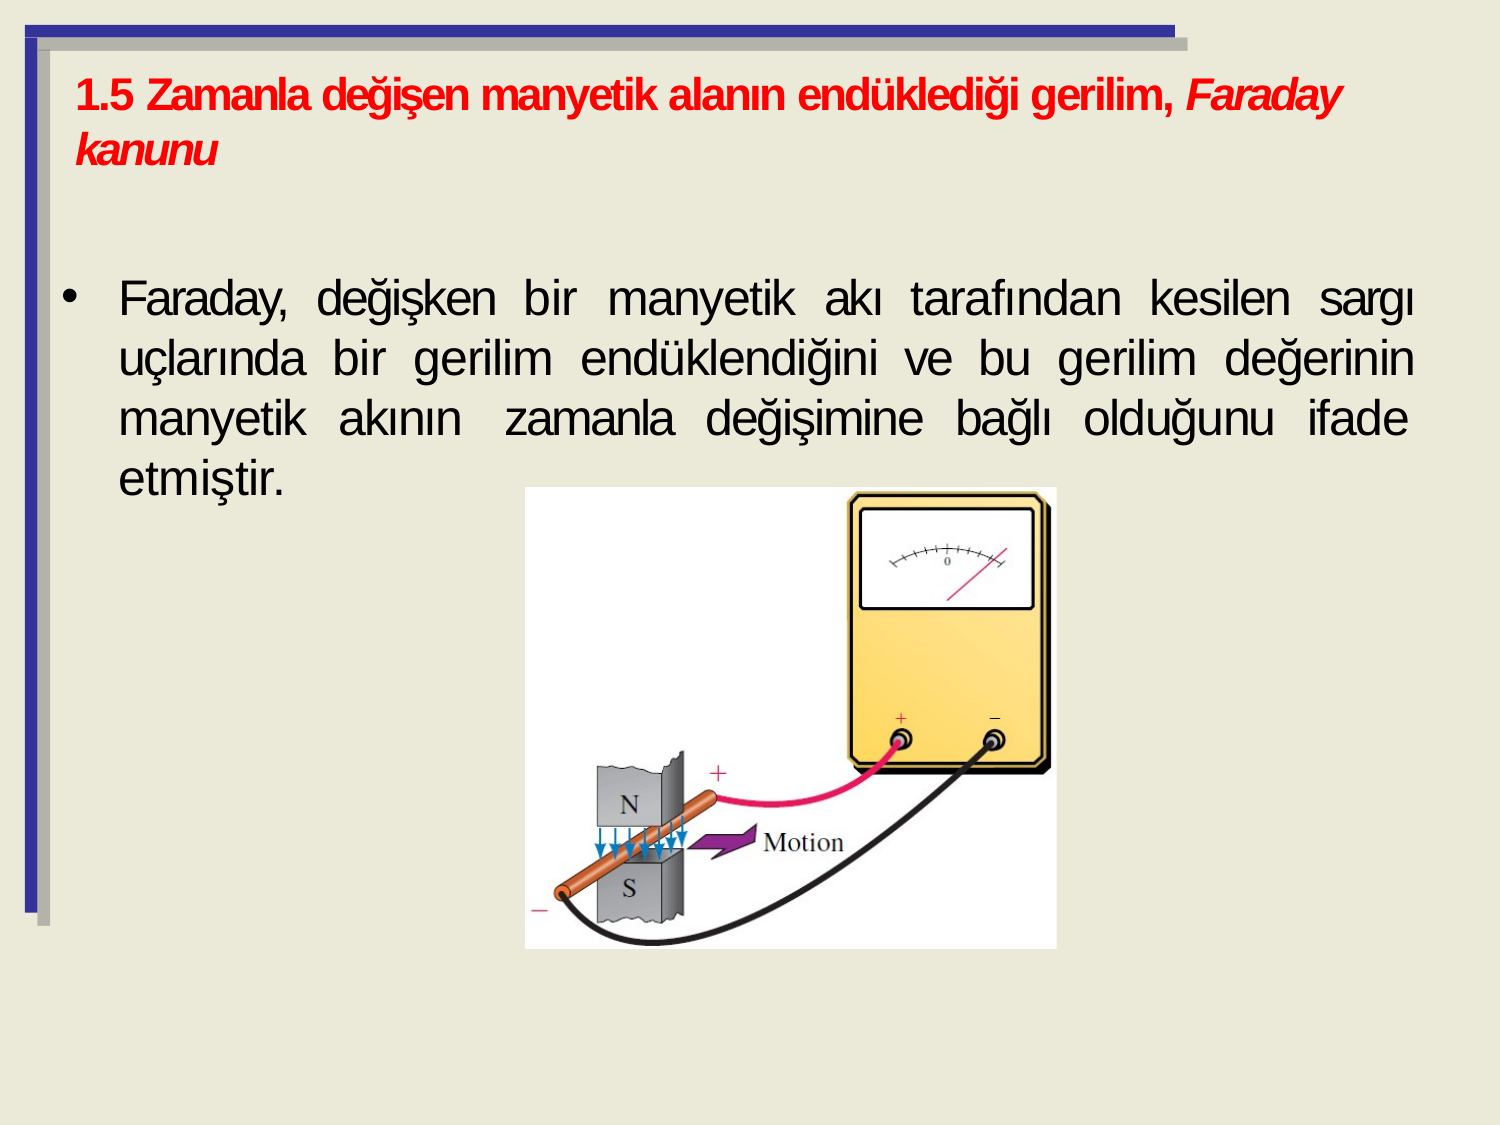

1.5 Zamanla değişen manyetik alanın endüklediği gerilim, Faraday kanunu

Faraday, değişken bir manyetik akı tarafından kesilen sargı  uçlarında bir gerilim endüklendiğini ve bu gerilim değerinin  manyetik akının zamanla değişimine bağlı olduğunu ifade  etmiştir.